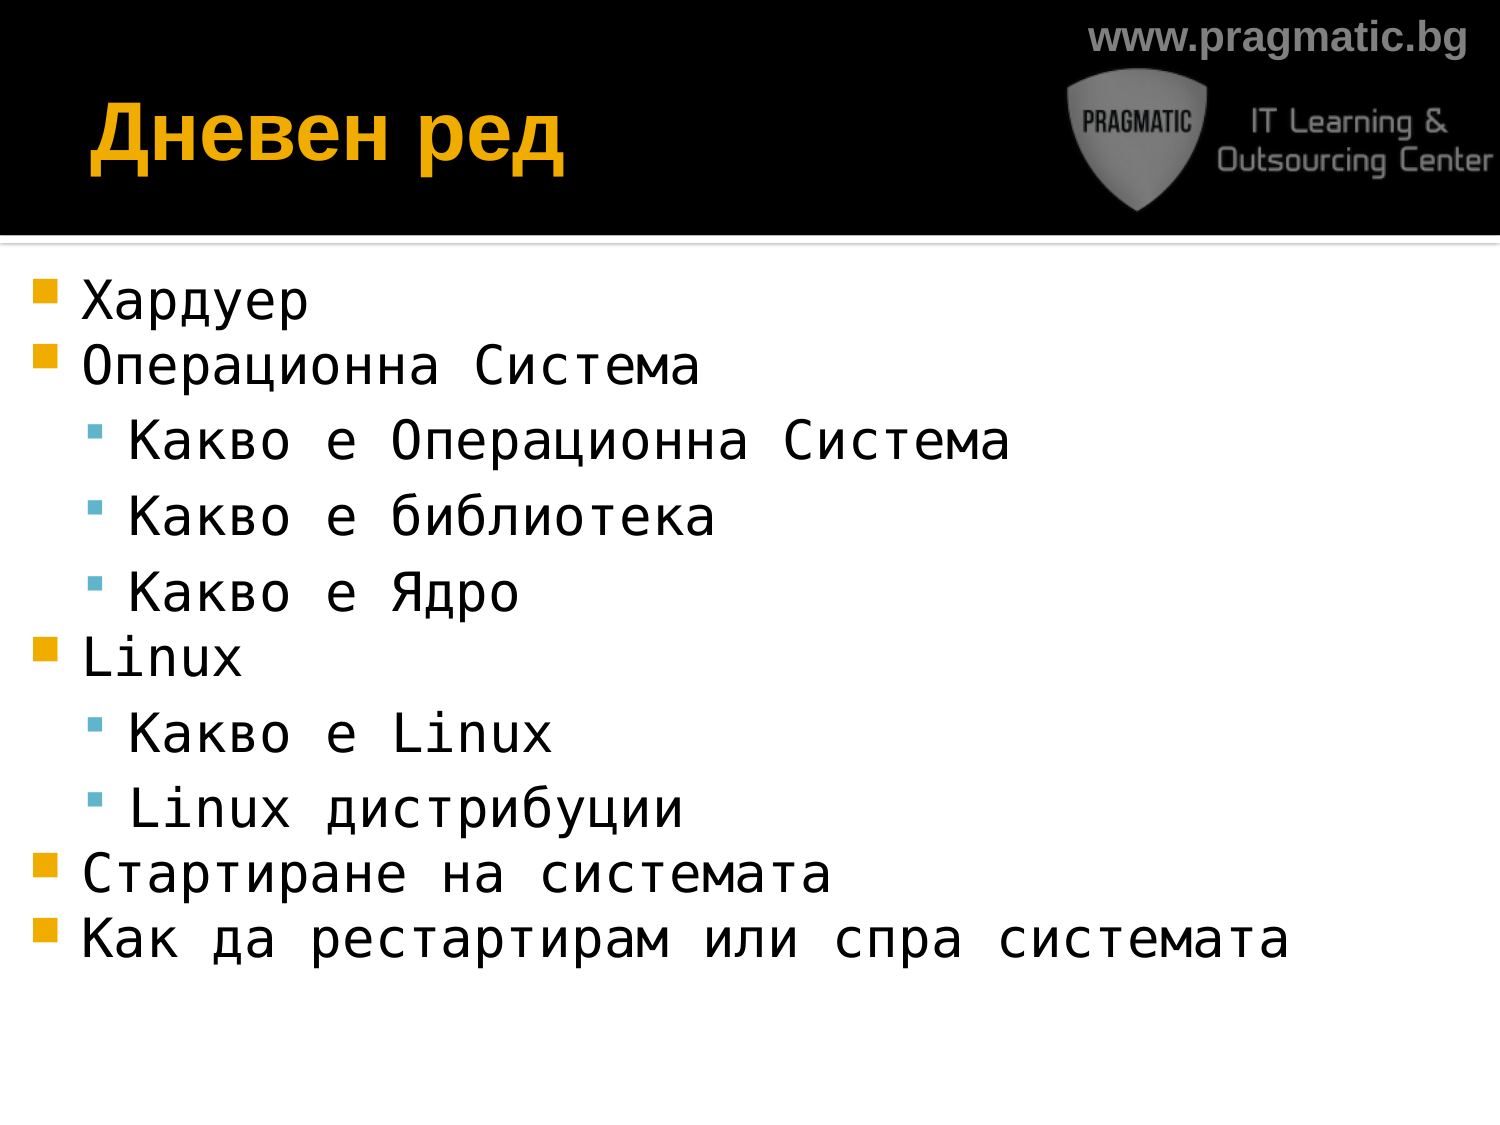

# Дневен ред
Хардуер
Операционна Система
Какво е Операционна Система
Какво е библиотека
Какво е Ядро
Linux
Какво е Linux
Linux дистрибуции
Стартиране на системата
Как да рестартирам или спра системата